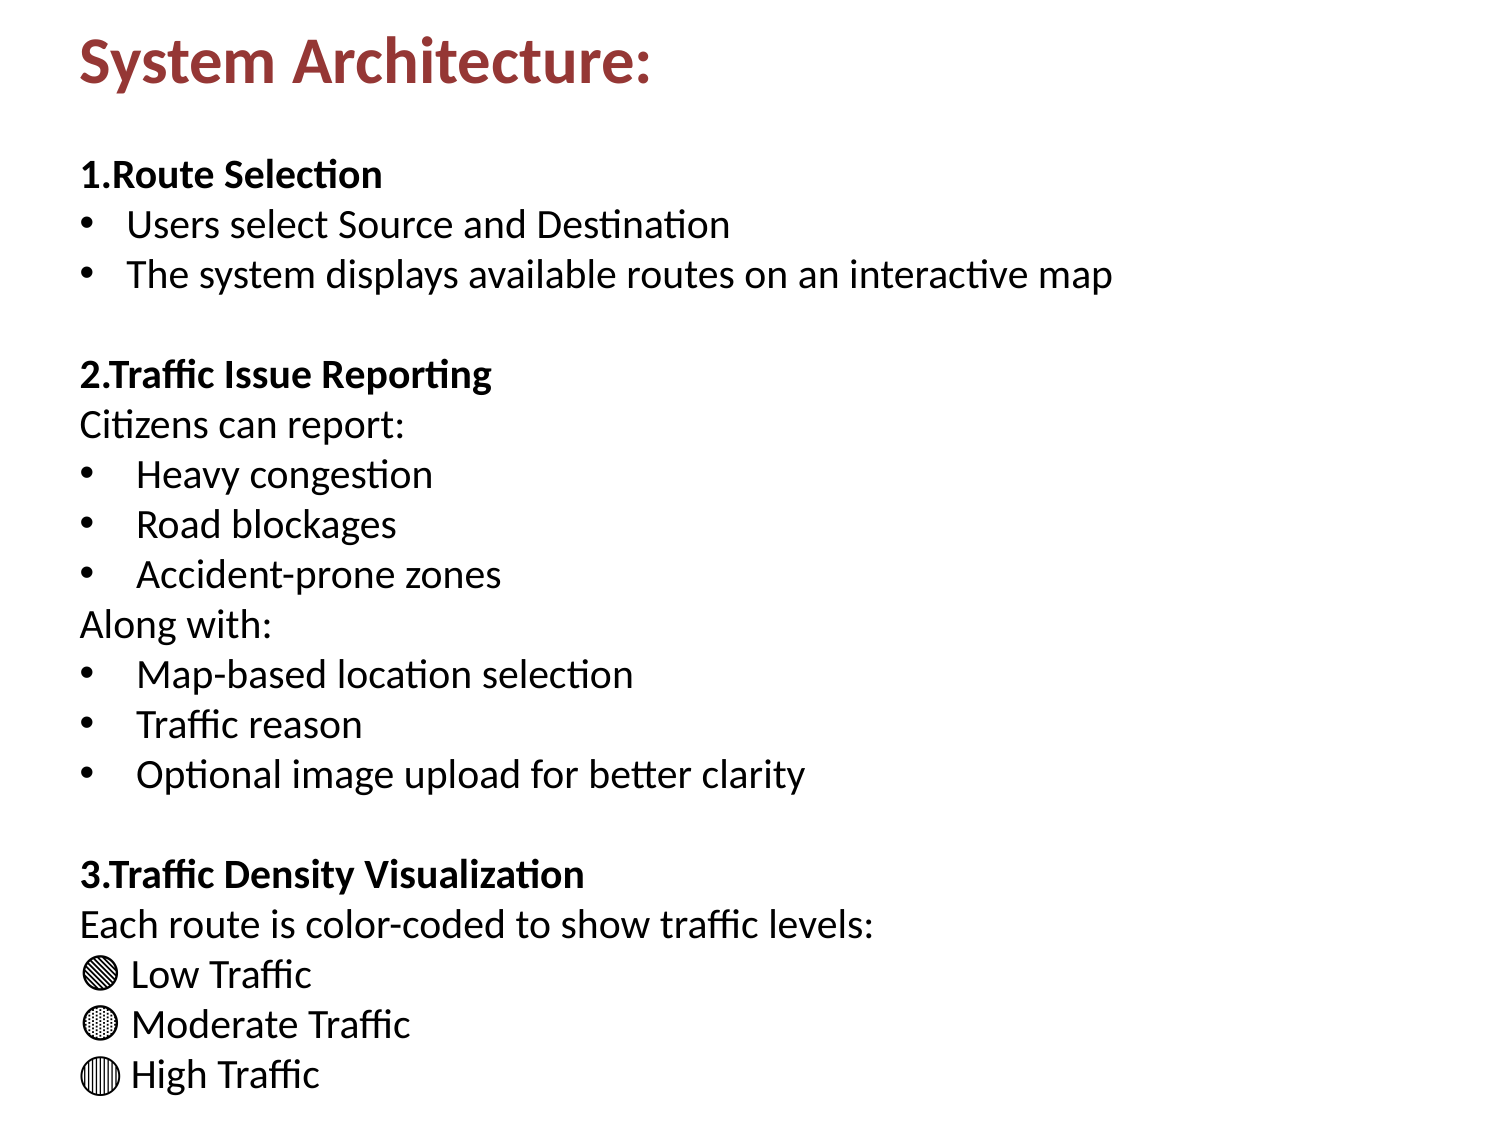

System Architecture:

1.Route Selection
Users select Source and Destination
The system displays available routes on an interactive map

2.Traffic Issue Reporting
Citizens can report:
Heavy congestion
Road blockages
Accident-prone zones
Along with:
Map-based location selection
Traffic reason
Optional image upload for better clarity

3.Traffic Density Visualization
Each route is color-coded to show traffic levels:
🟢 Low Traffic
🟡 Moderate Traffic
🔴 High Traffic